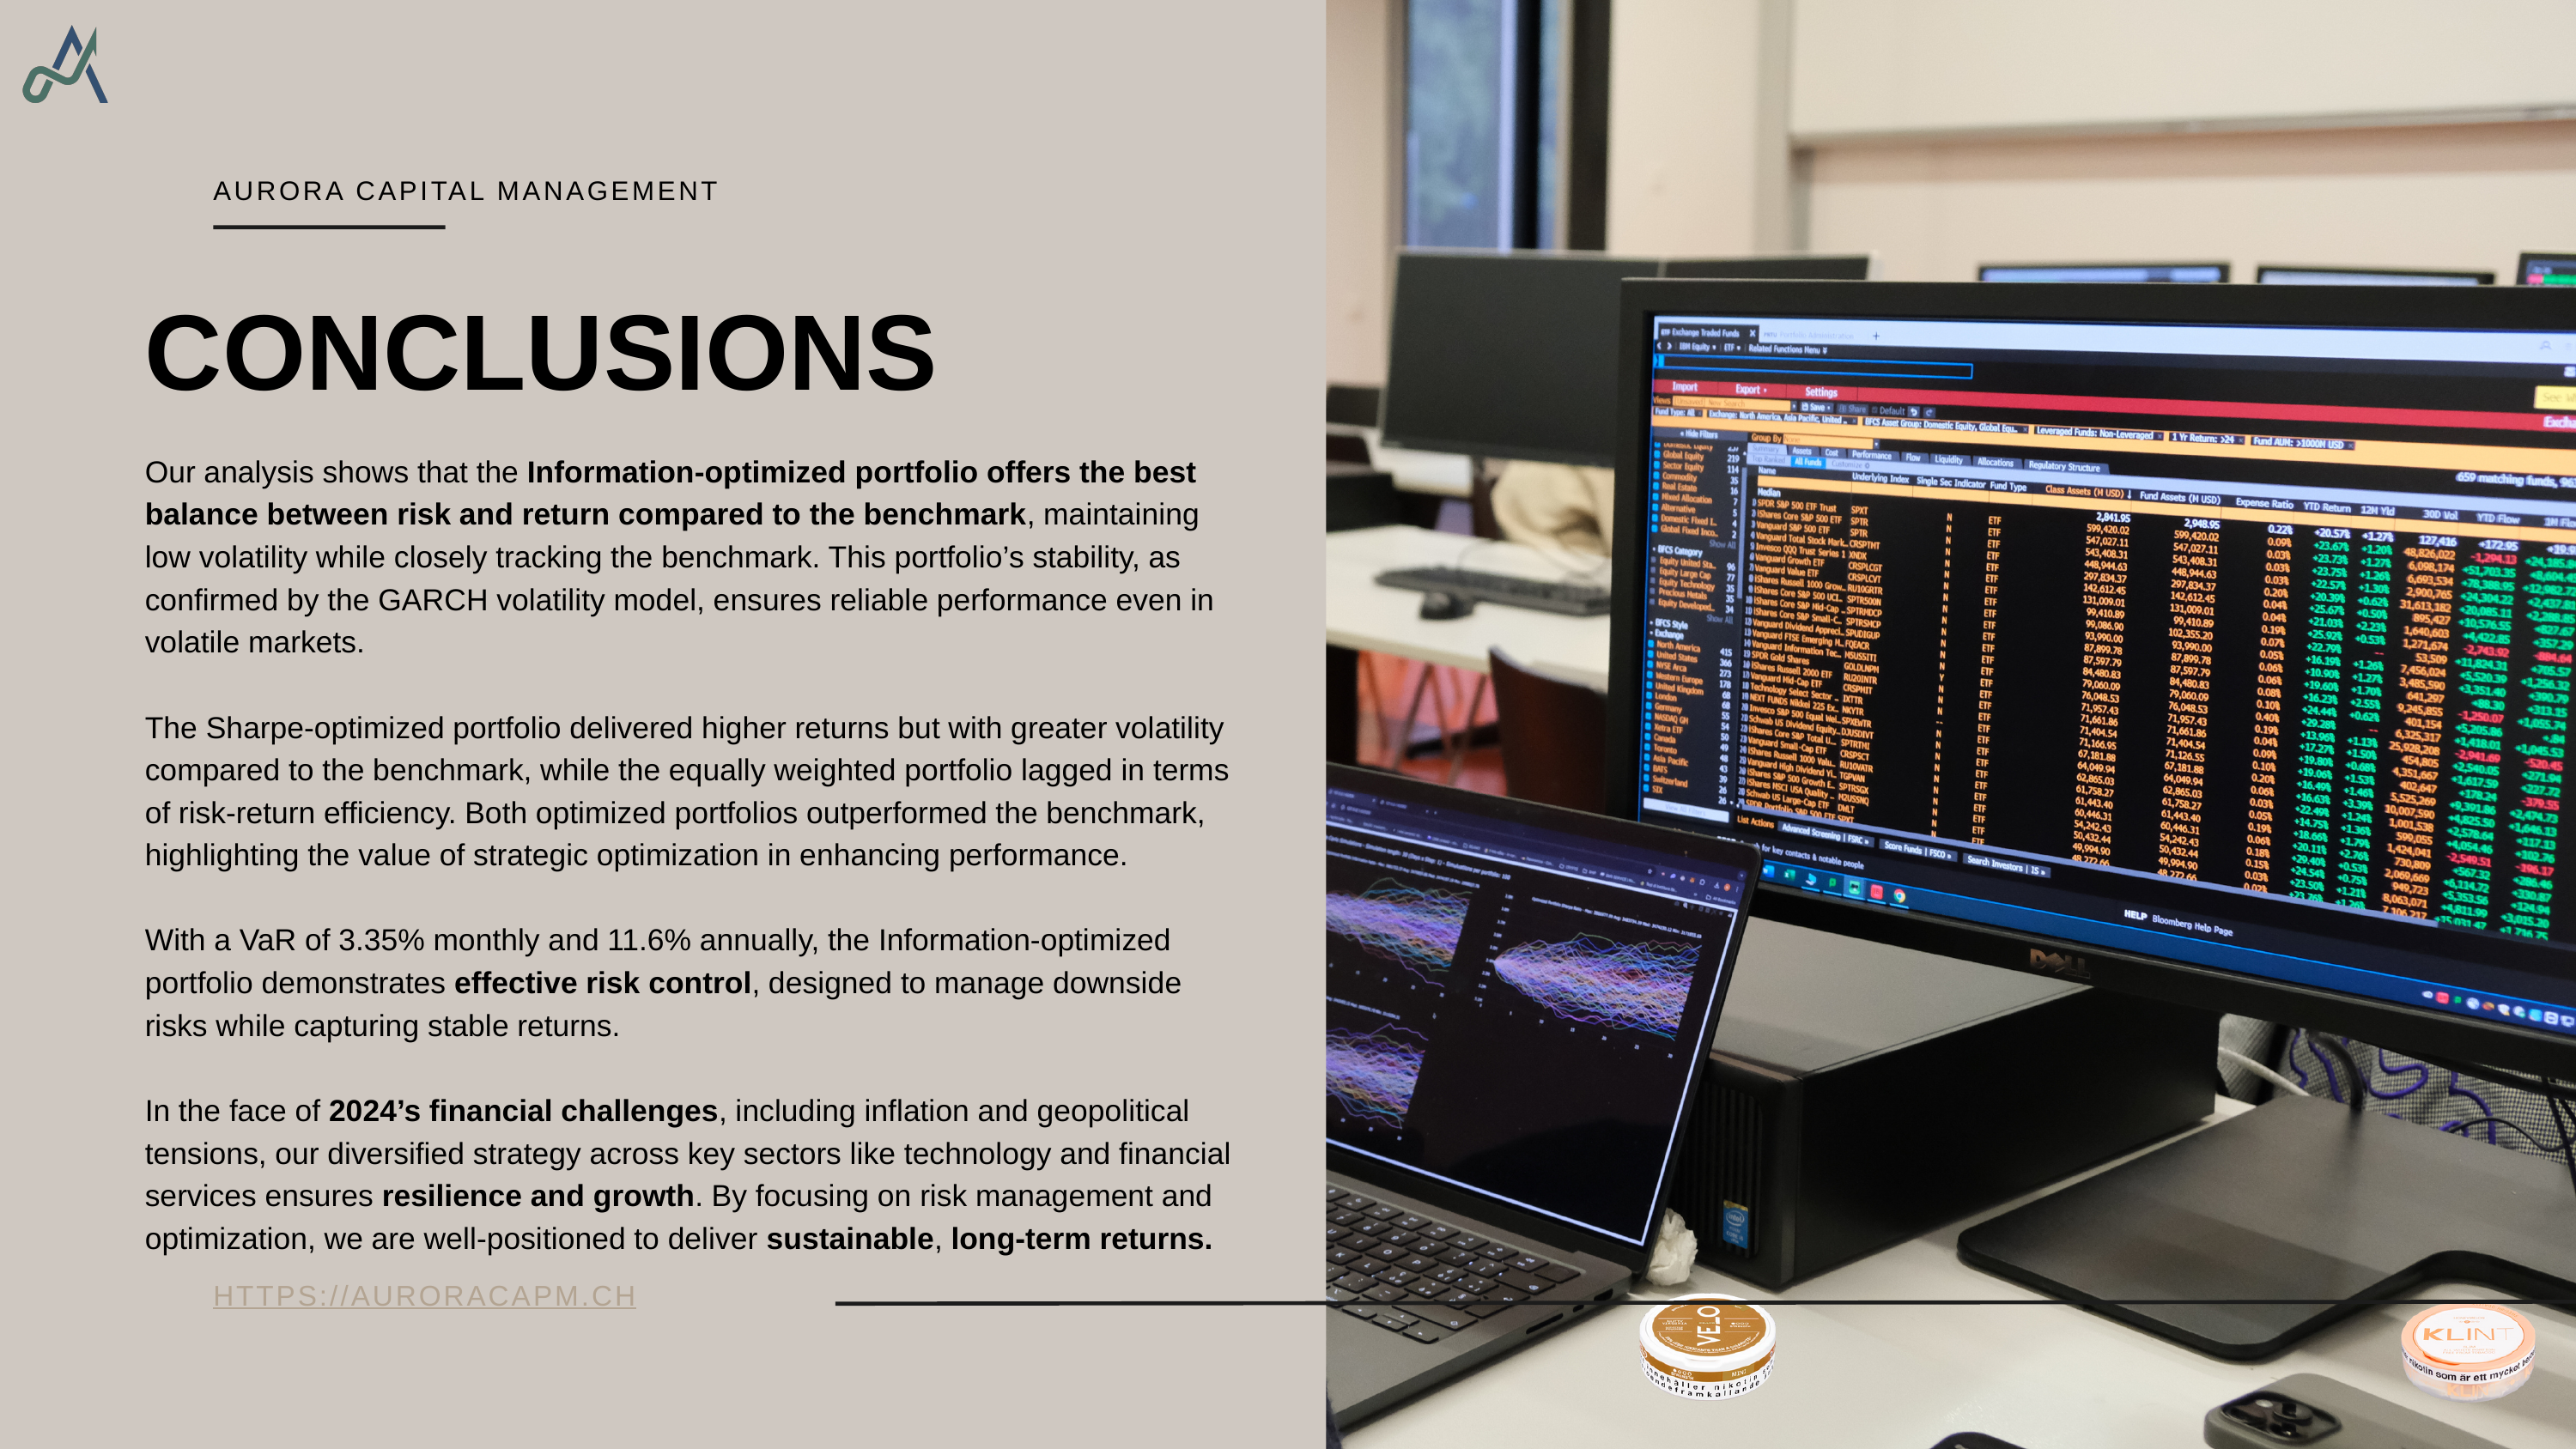

AURORA CAPITAL MANAGEMENT

CONCLUSIONS
Our analysis shows that the Information-optimized portfolio offers the best balance between risk and return compared to the benchmark, maintaining low volatility while closely tracking the benchmark. This portfolio’s stability, as confirmed by the GARCH volatility model, ensures reliable performance even in volatile markets.

The Sharpe-optimized portfolio delivered higher returns but with greater volatility compared to the benchmark, while the equally weighted portfolio lagged in terms of risk-return efficiency. Both optimized portfolios outperformed the benchmark, highlighting the value of strategic optimization in enhancing performance.

With a VaR of 3.35% monthly and 11.6% annually, the Information-optimized portfolio demonstrates effective risk control, designed to manage downside risks while capturing stable returns.

In the face of 2024’s financial challenges, including inflation and geopolitical tensions, our diversified strategy across key sectors like technology and financial services ensures resilience and growth. By focusing on risk management and optimization, we are well-positioned to deliver sustainable, long-term returns.

HTTPS://AURORACAPM.CH